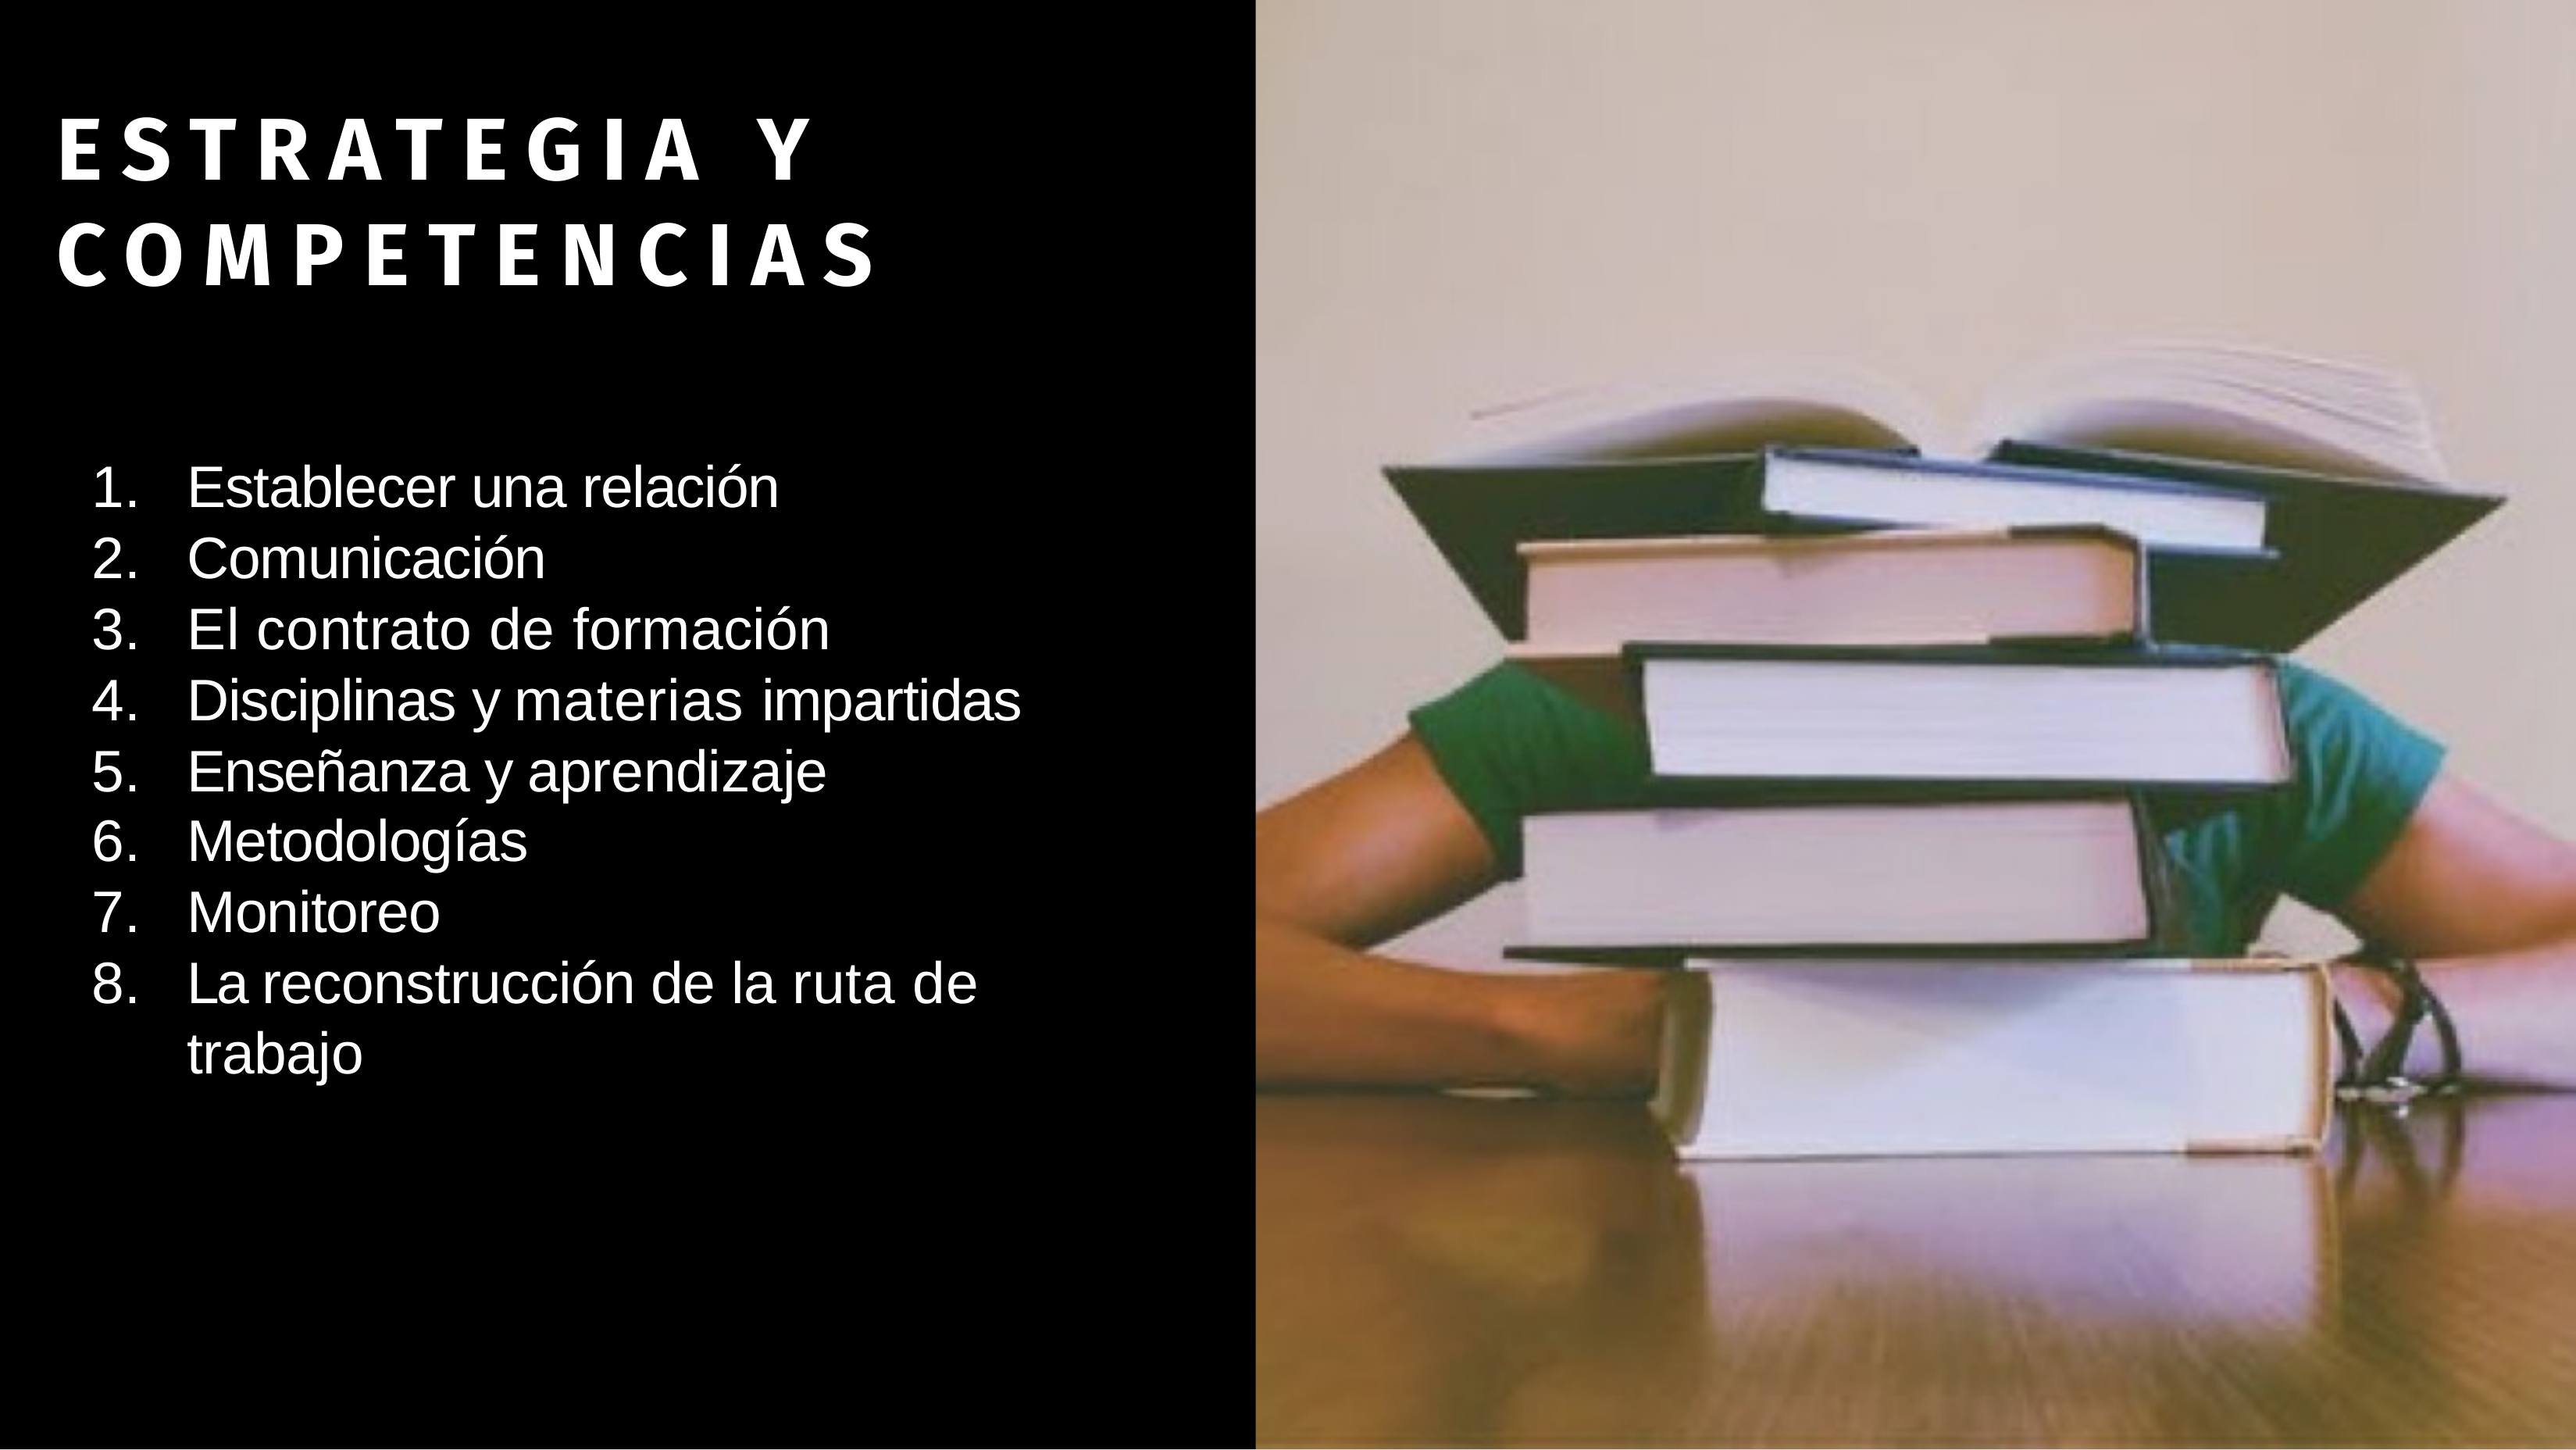

# ESTRATEGIA Y COMPETENCIAS
Establecer una relación
Comunicación
El contrato de formación
Disciplinas y materias impartidas
Enseñanza y aprendizaje
Metodologías
Monitoreo
La reconstrucción de la ruta de trabajo